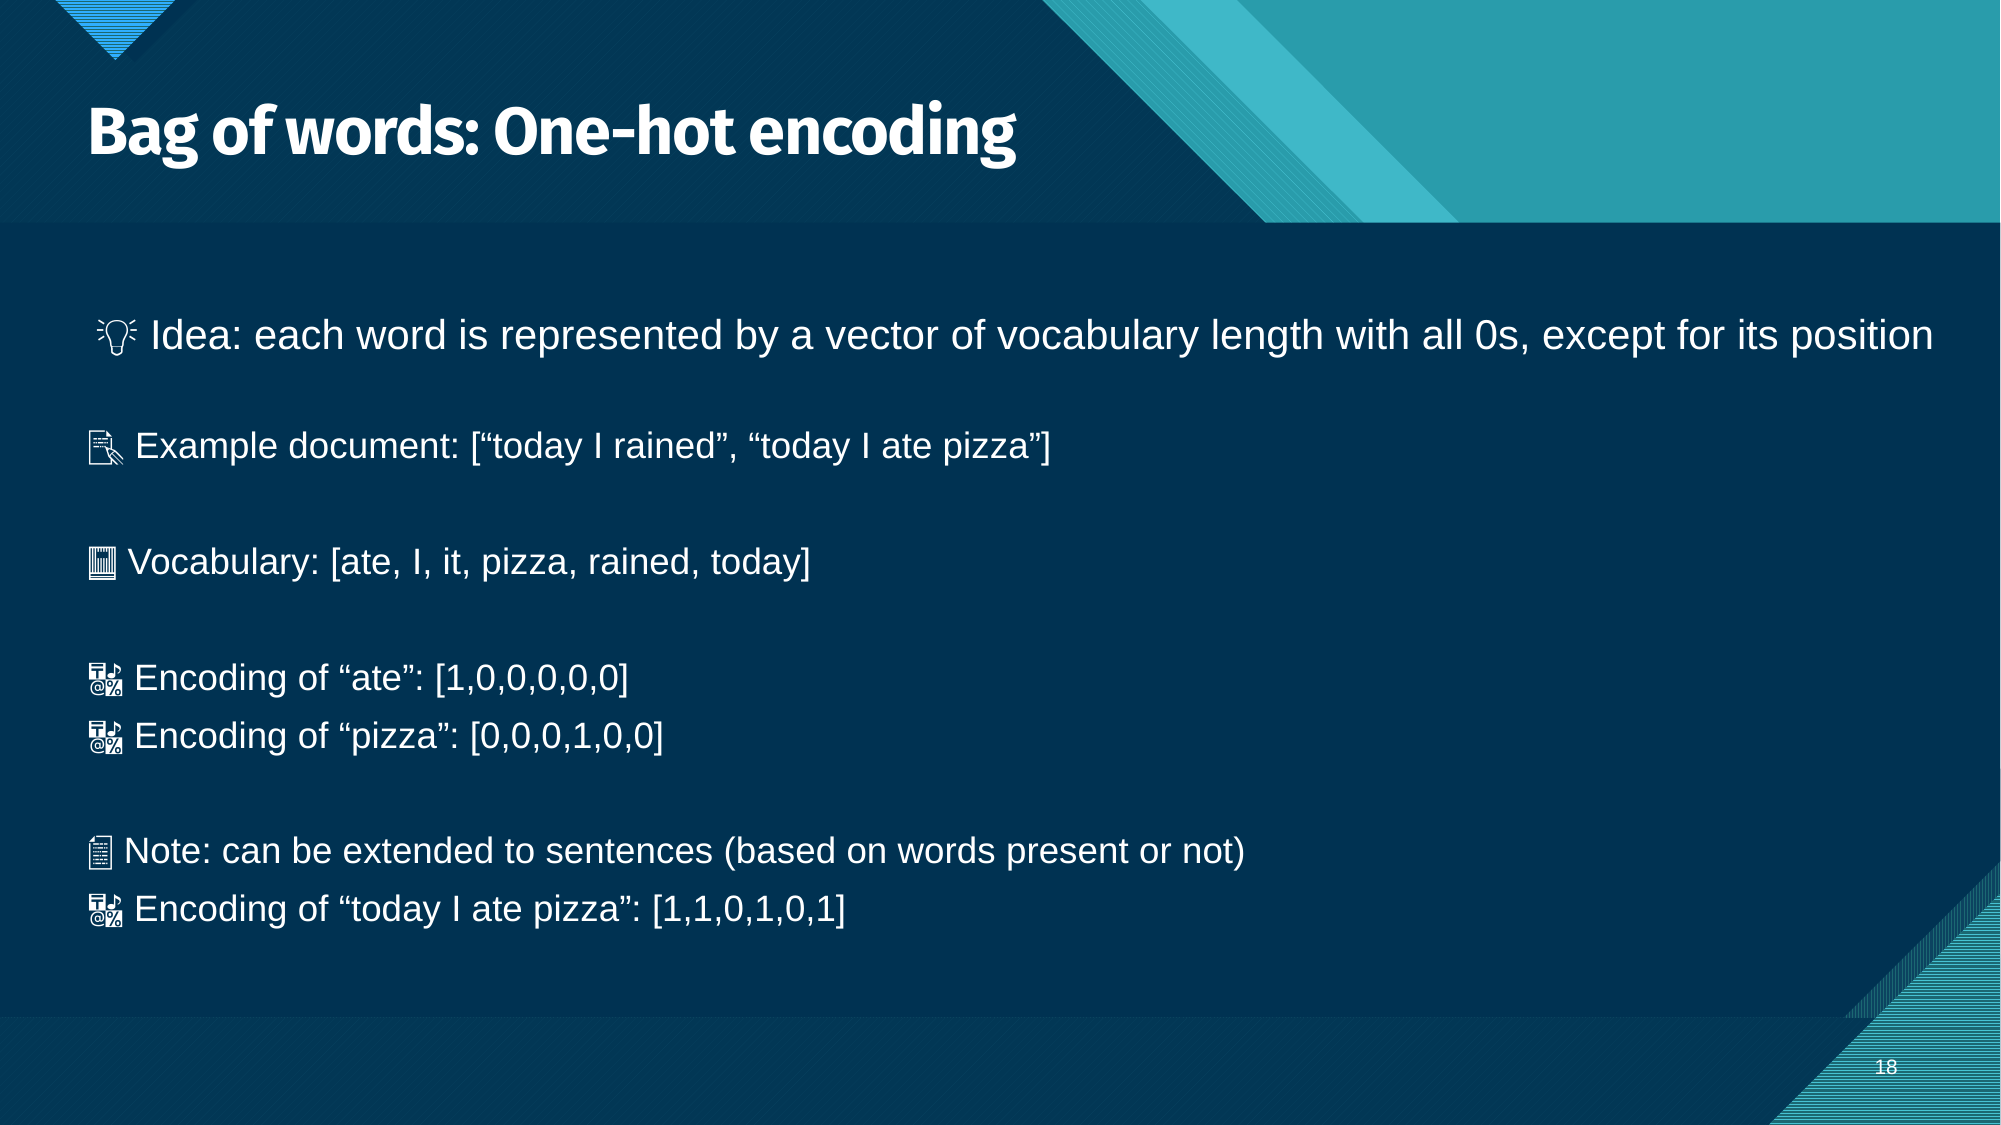

# Bag of words: One-hot encoding
💡 Idea: each word is represented by a vector of vocabulary length with all 0s, except for its position
📝 Example document: [“today I rained”, “today I ate pizza”]

📕 Vocabulary: [ate, I, it, pizza, rained, today]

🔣 Encoding of “ate”: [1,0,0,0,0,0]
🔣 Encoding of “pizza”: [0,0,0,1,0,0]

📄 Note: can be extended to sentences (based on words present or not)
🔣 Encoding of “today I ate pizza”: [1,1,0,1,0,1]

18